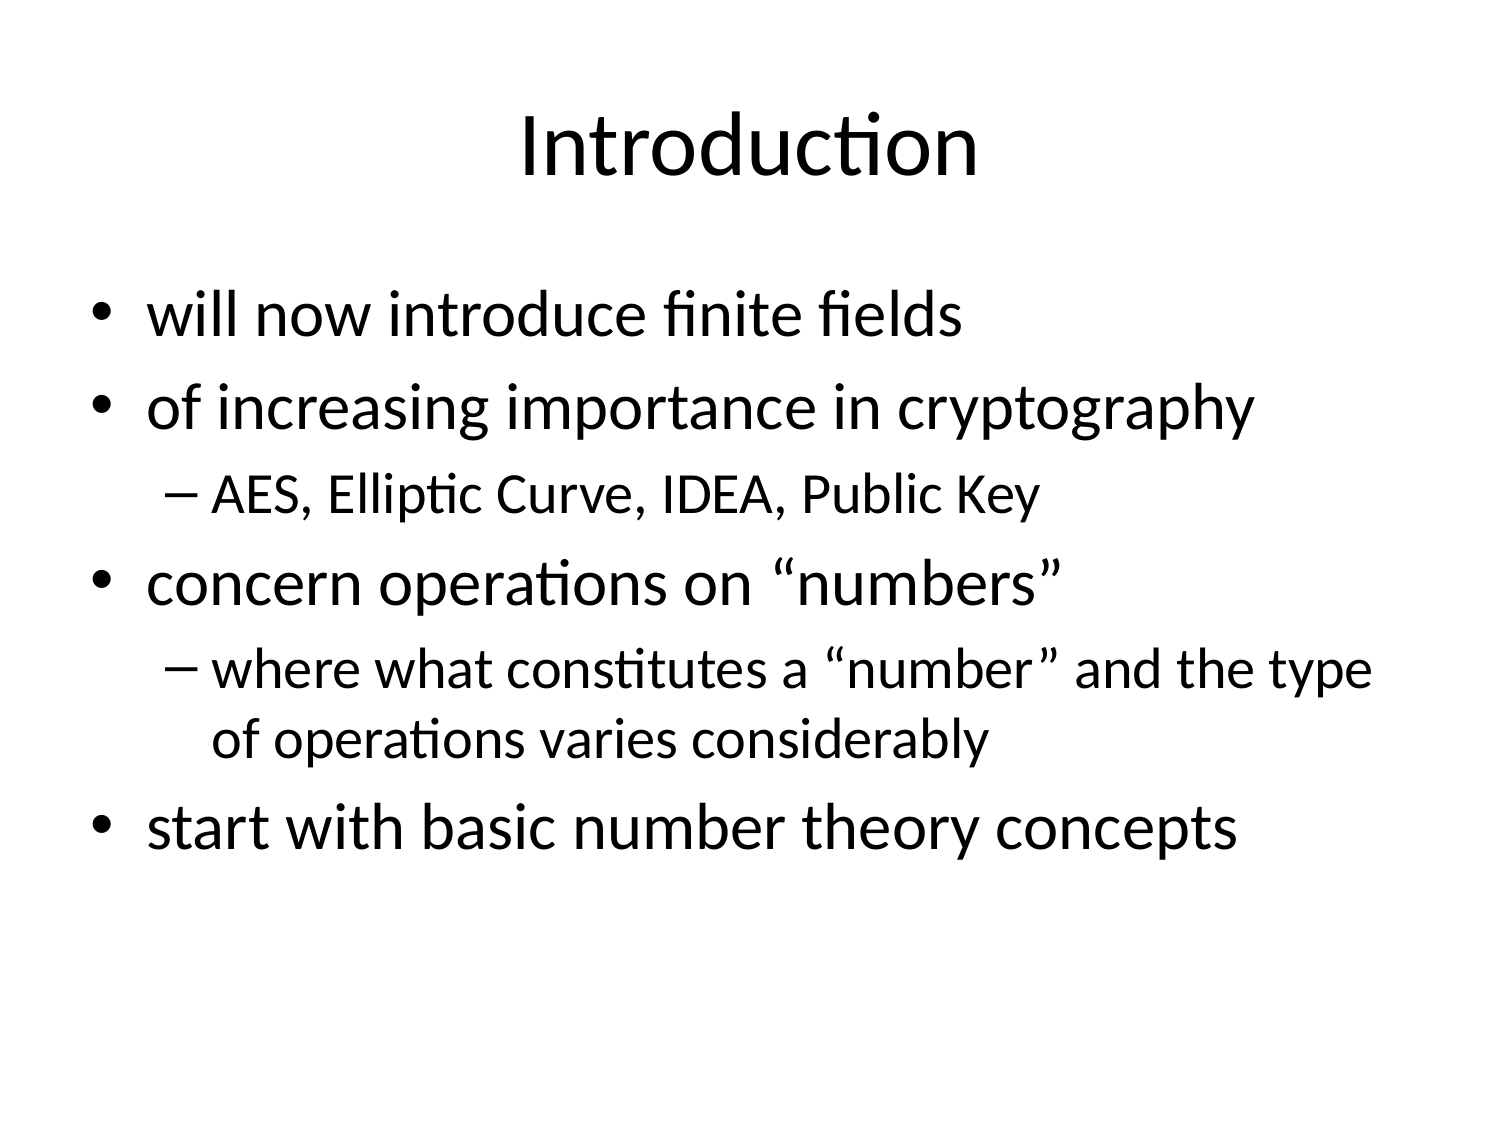

# Introduction
will now introduce finite fields
of increasing importance in cryptography
AES, Elliptic Curve, IDEA, Public Key
concern operations on “numbers”
where what constitutes a “number” and the type of operations varies considerably
start with basic number theory concepts